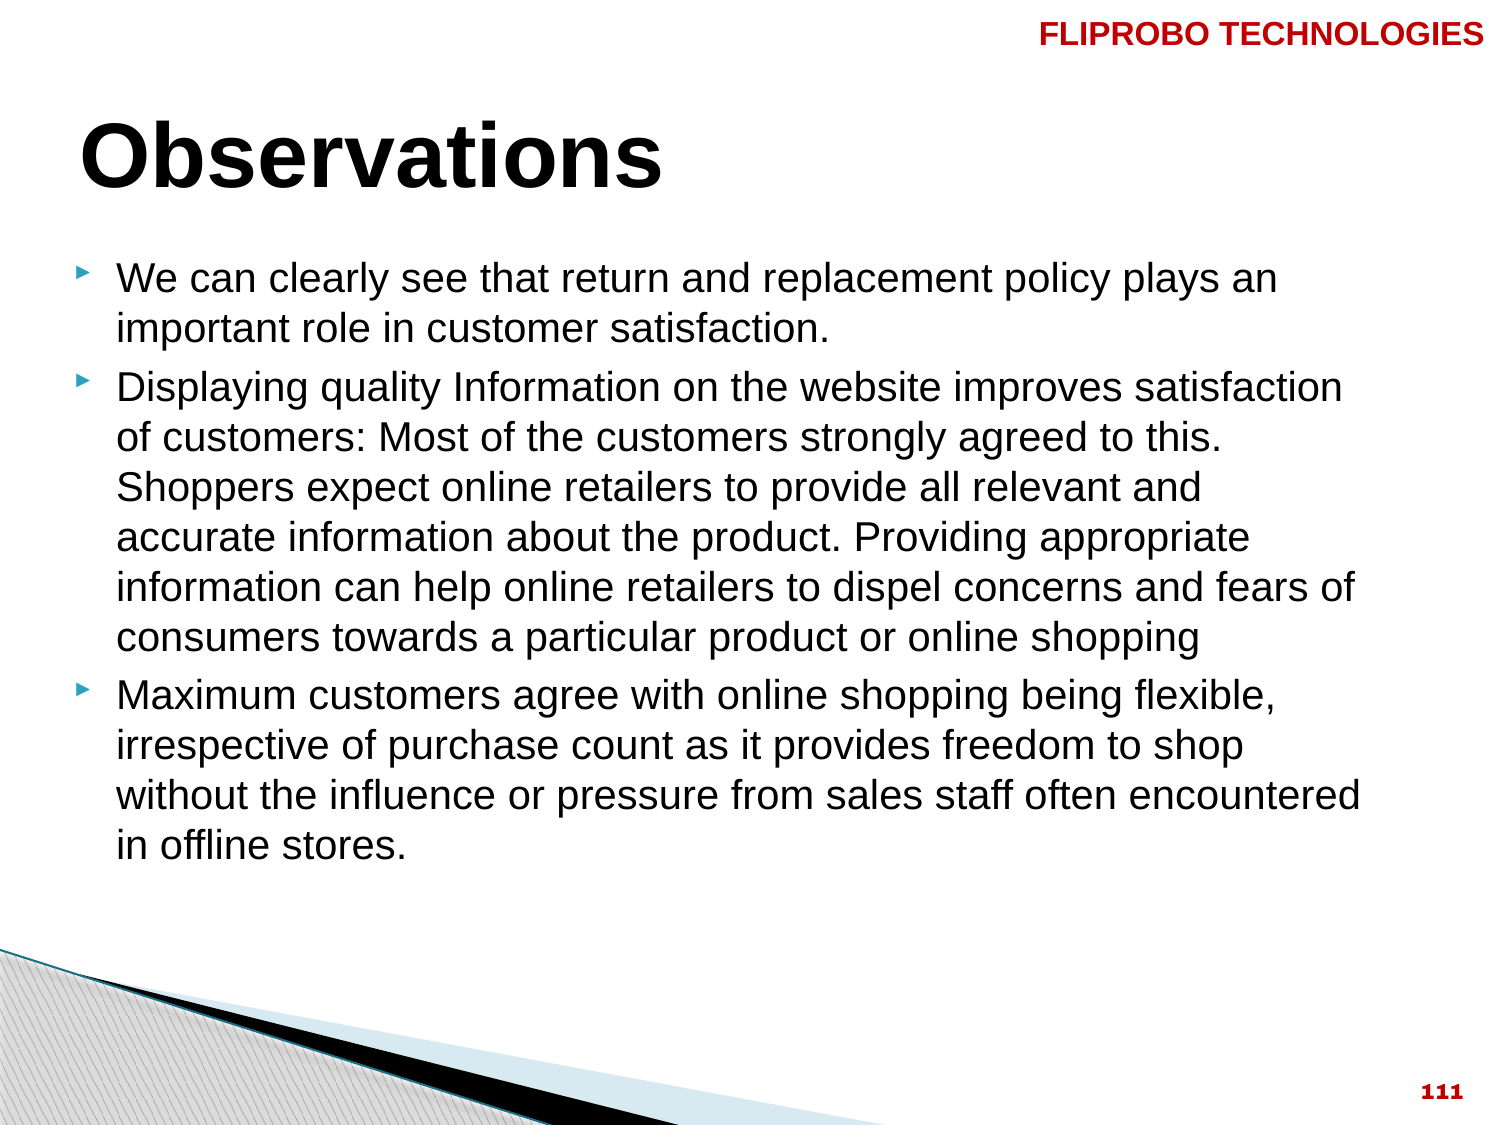

FLIPROBO TECHNOLOGIES
# Observations
We can clearly see that return and replacement policy plays an important role in customer satisfaction.
Displaying quality Information on the website improves satisfaction of customers: Most of the customers strongly agreed to this. Shoppers expect online retailers to provide all relevant and accurate information about the product. Providing appropriate information can help online retailers to dispel concerns and fears of consumers towards a particular product or online shopping
Maximum customers agree with online shopping being flexible, irrespective of purchase count as it provides freedom to shop without the influence or pressure from sales staff often encountered in offline stores.

111